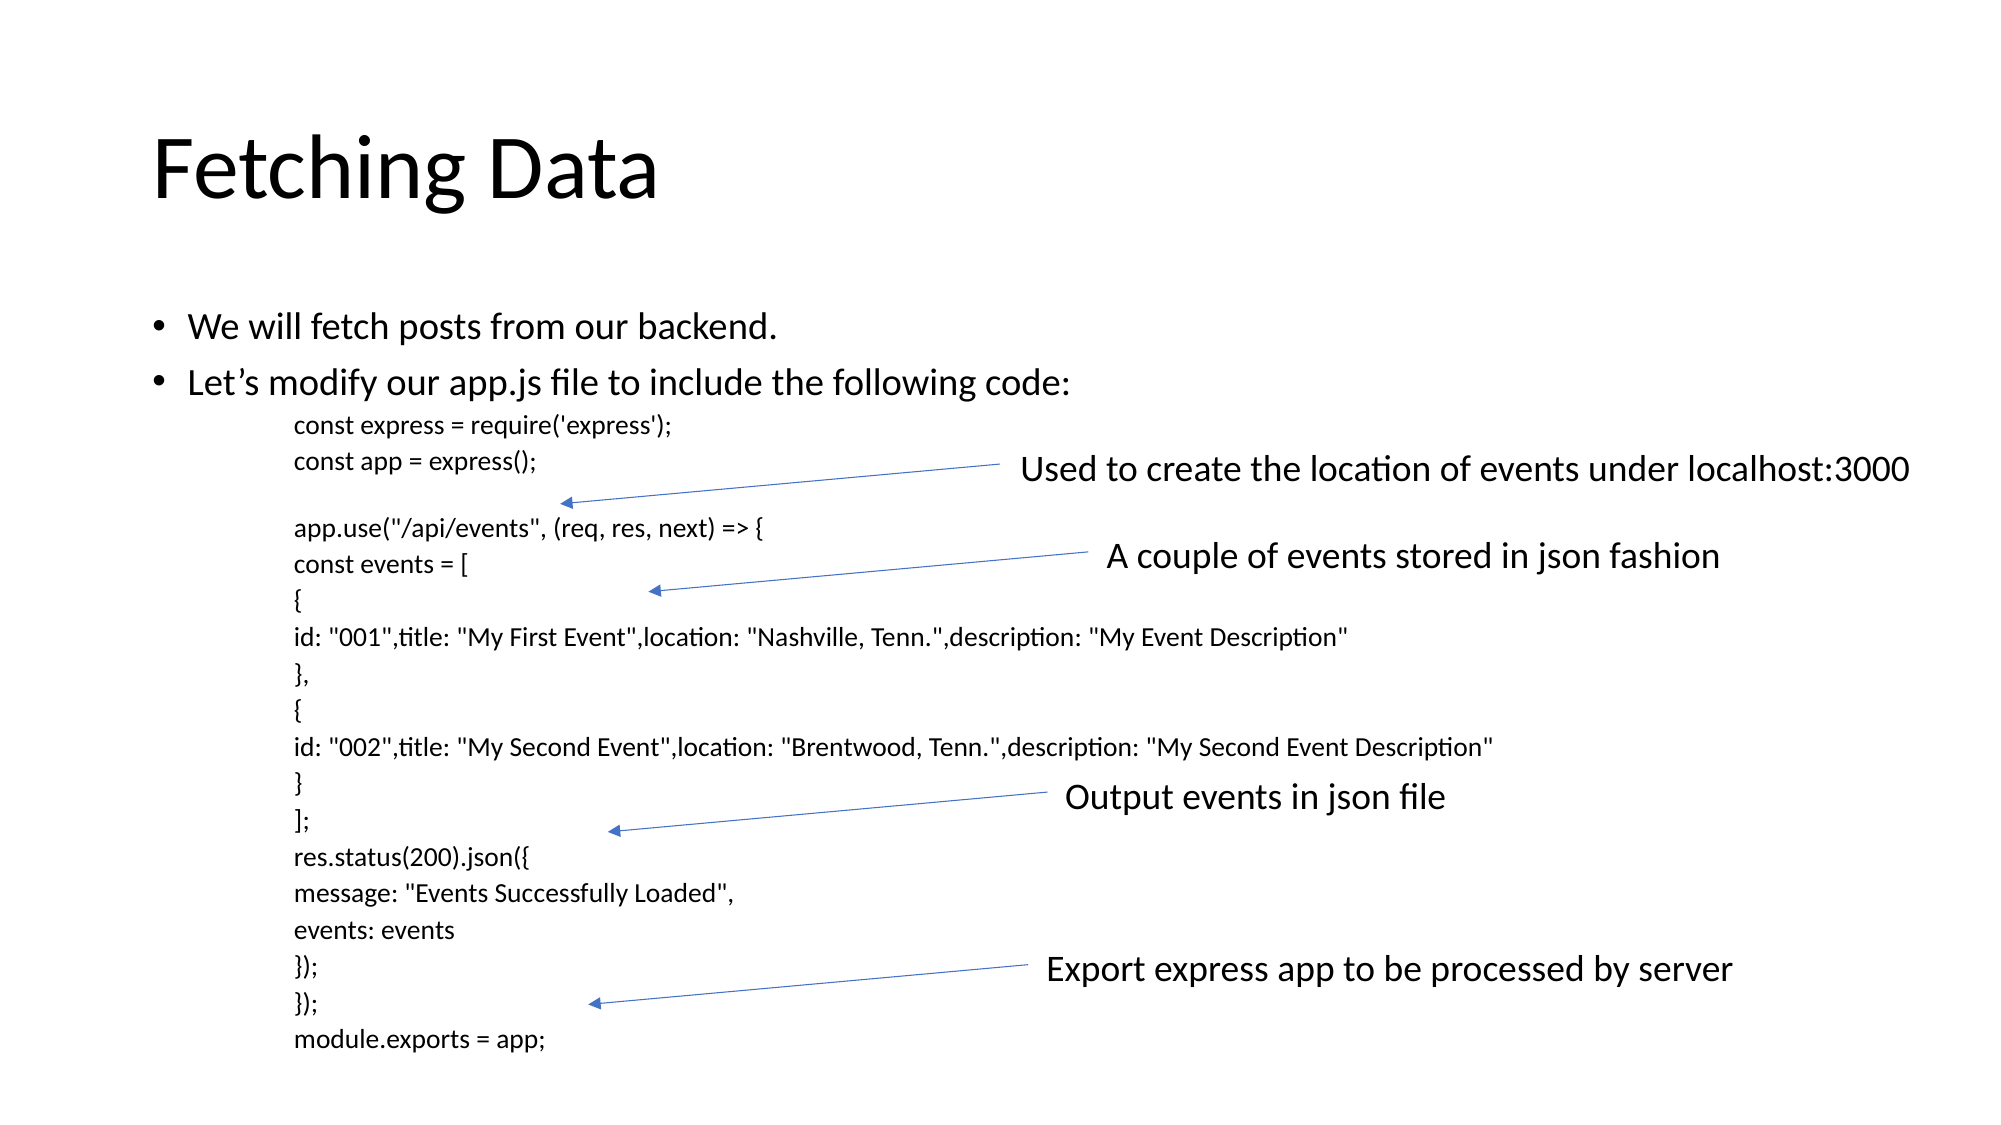

# Fetching Data
We will fetch posts from our backend.
Let’s modify our app.js file to include the following code:
const express = require('express');
const app = express();
app.use("/api/events", (req, res, next) => {
const events = [
{
id: "001",title: "My First Event",location: "Nashville, Tenn.",description: "My Event Description"
},
{
id: "002",title: "My Second Event",location: "Brentwood, Tenn.",description: "My Second Event Description"
}
];
res.status(200).json({
message: "Events Successfully Loaded",
events: events
});
});
module.exports = app;

Used to create the location of events under localhost:3000
A couple of events stored in json fashion
Output events in json file
Export express app to be processed by server